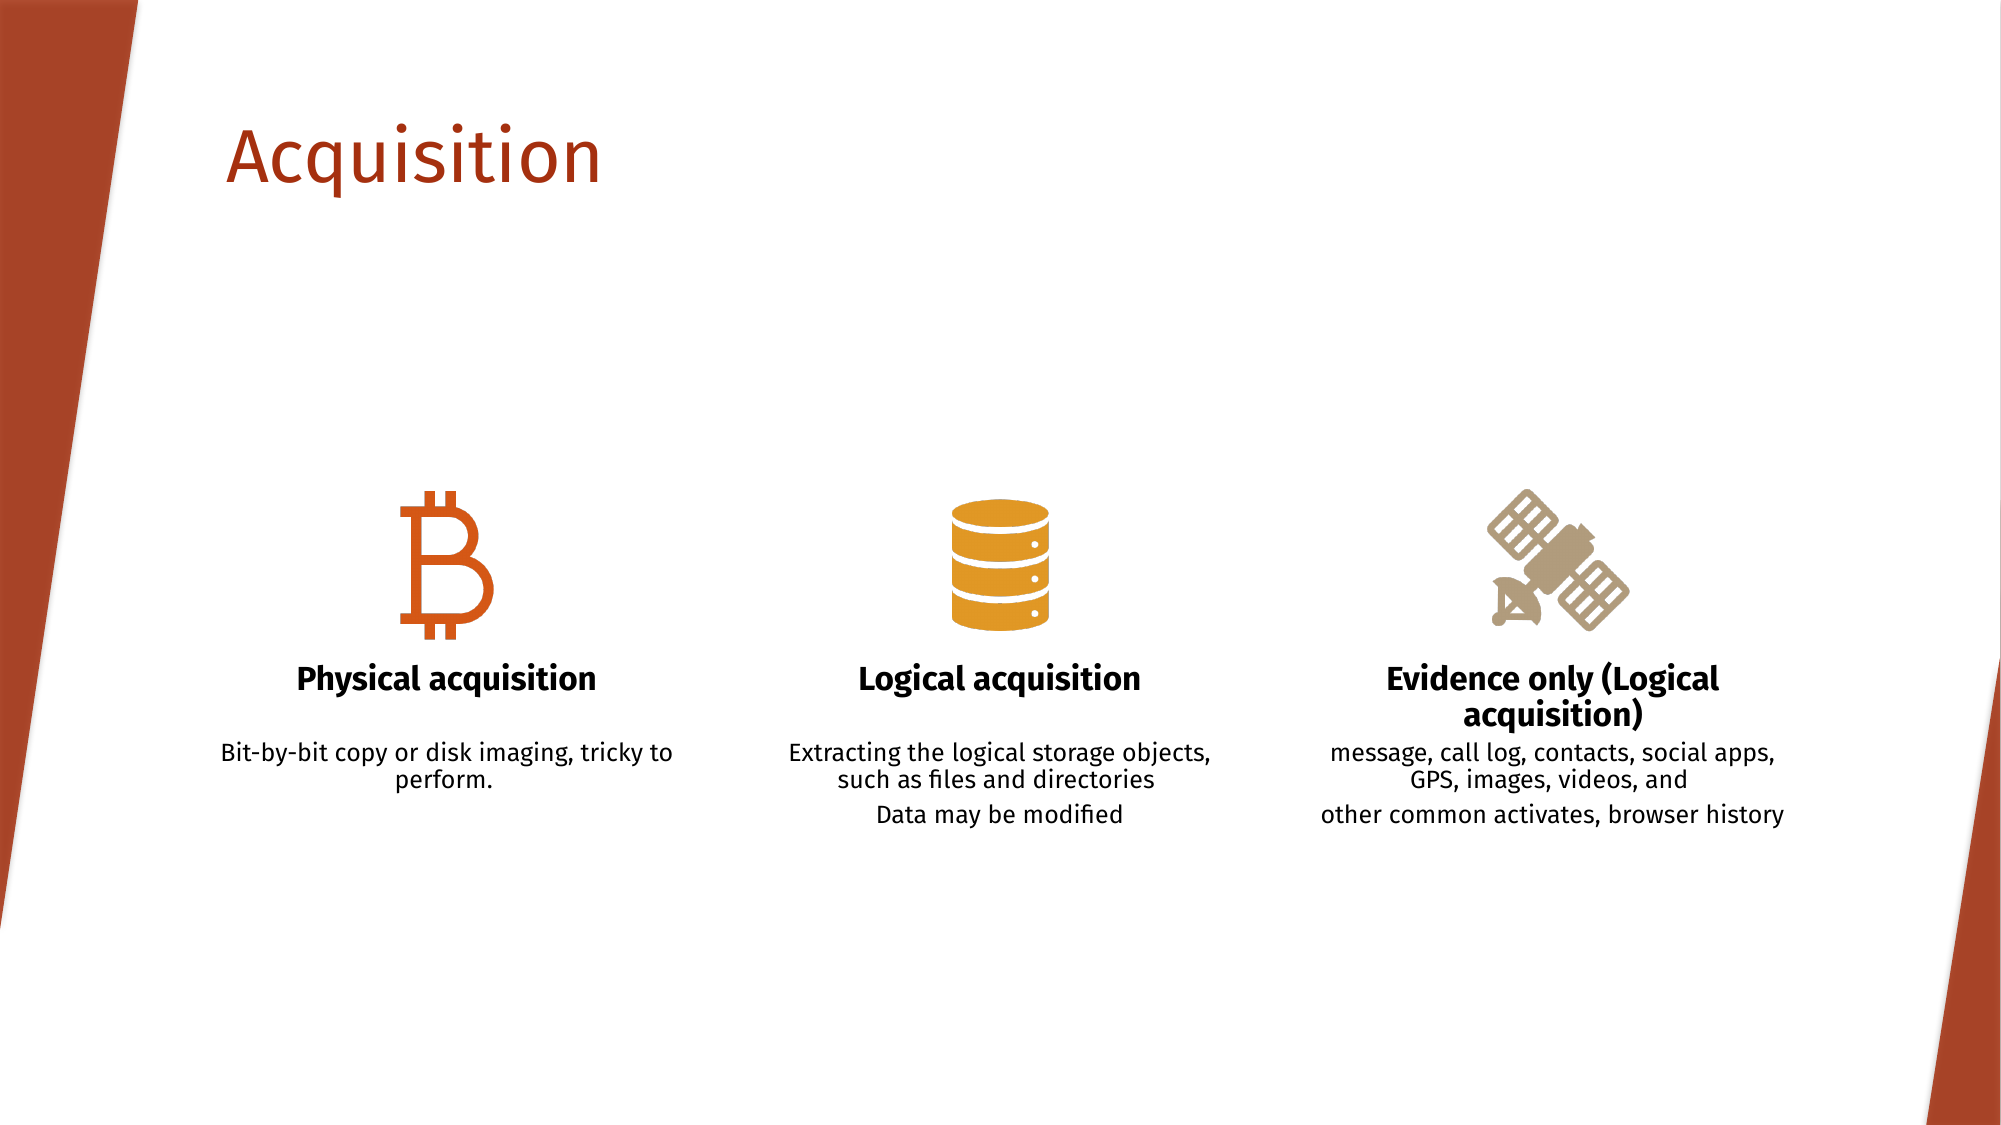

# Acquisition
Physical acquisition
Bit-by-bit copy or disk imaging, tricky to perform.
Logical acquisition
Extracting the logical storage objects, such as files and directories
Data may be modified
Evidence only (Logical acquisition)
message, call log, contacts, social apps, GPS, images, videos, and
other common activates, browser history